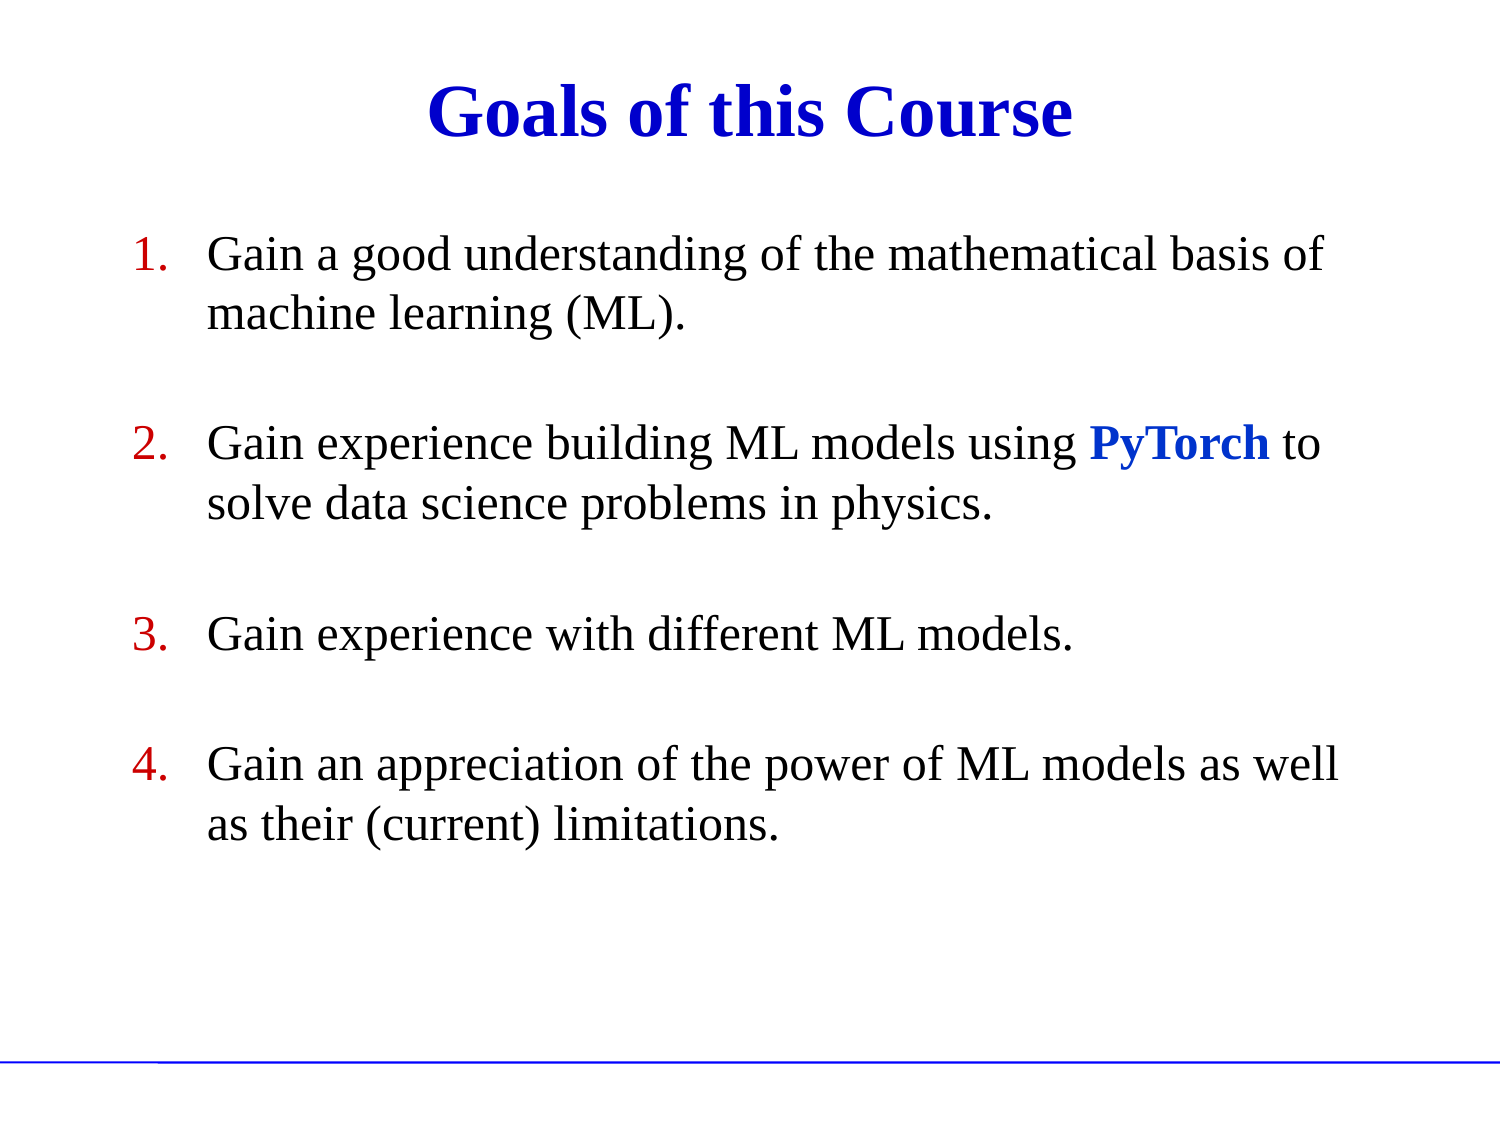

# Goals of this Course
Gain a good understanding of the mathematical basis of machine learning (ML).
Gain experience building ML models using PyTorch to solve data science problems in physics.
Gain experience with different ML models.
Gain an appreciation of the power of ML models as well as their (current) limitations.